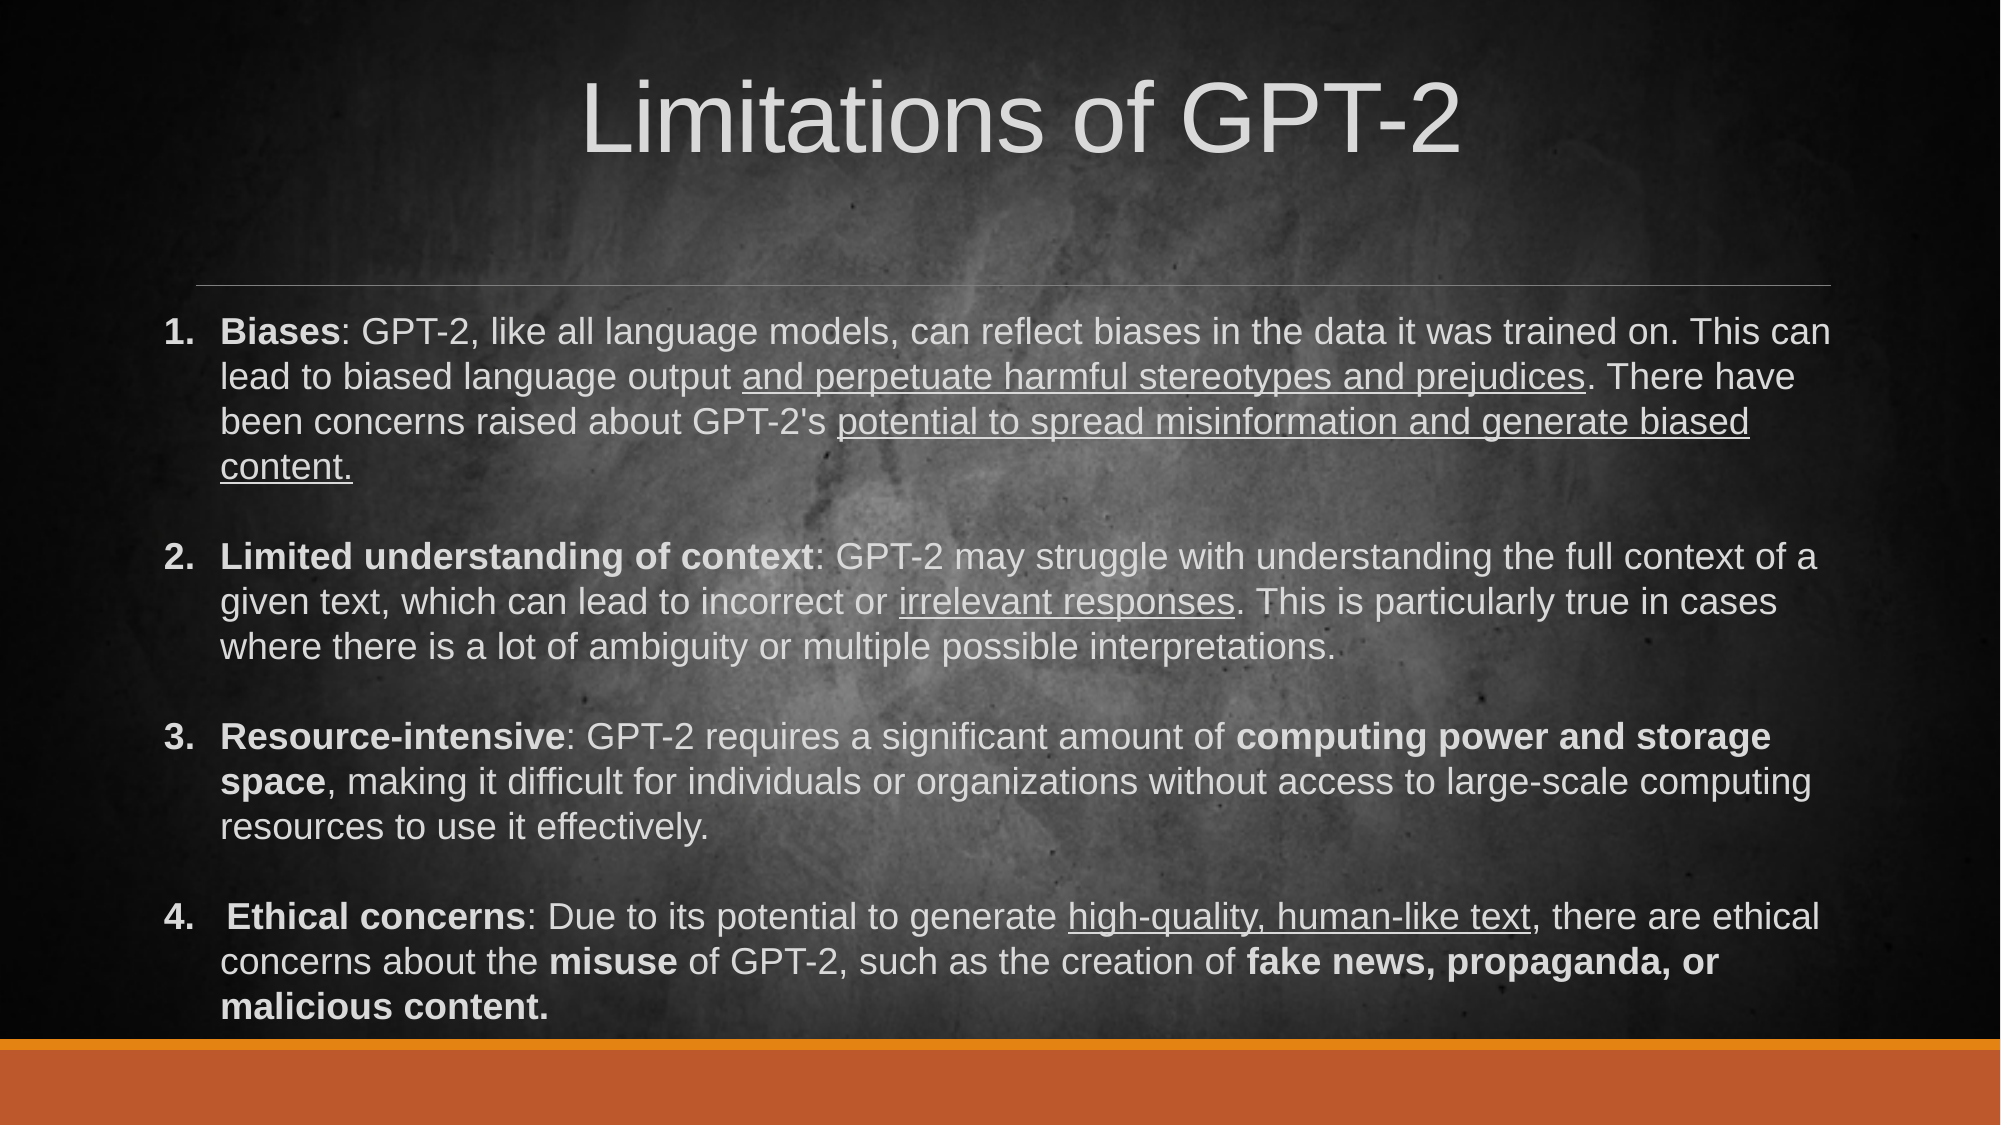

# Limitations of GPT-2
Biases: GPT-2, like all language models, can reflect biases in the data it was trained on. This can lead to biased language output and perpetuate harmful stereotypes and prejudices. There have been concerns raised about GPT-2's potential to spread misinformation and generate biased content.

Limited understanding of context: GPT-2 may struggle with understanding the full context of a given text, which can lead to incorrect or irrelevant responses. This is particularly true in cases where there is a lot of ambiguity or multiple possible interpretations.

Resource-intensive: GPT-2 requires a significant amount of computing power and storage space, making it difficult for individuals or organizations without access to large-scale computing resources to use it effectively.

4.   Ethical concerns: Due to its potential to generate high-quality, human-like text, there are ethical concerns about the misuse of GPT-2, such as the creation of fake news, propaganda, or malicious content.